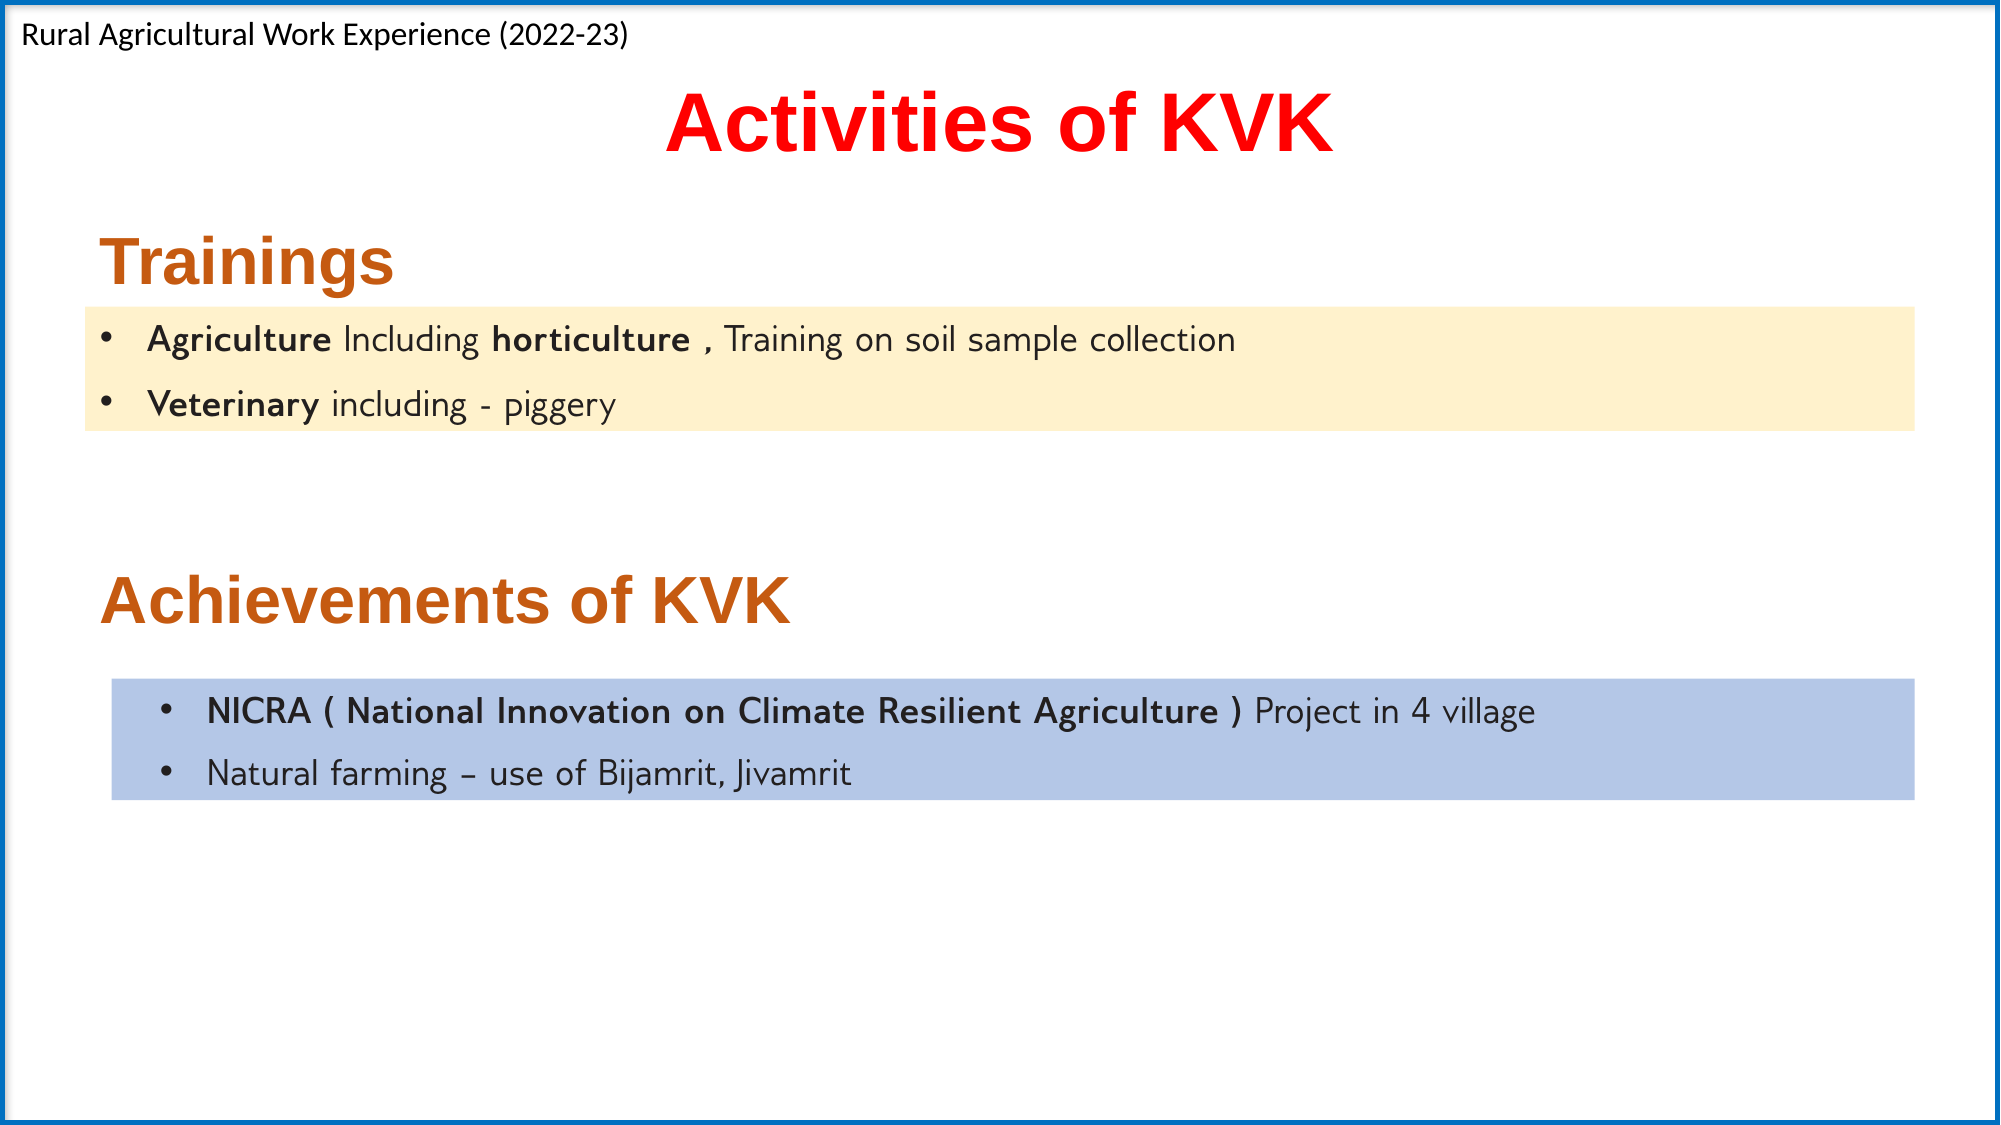

Rural Agricultural Work Experience (2022-23)
Activities of KVK
Trainings
Agriculture Including horticulture , Training on soil sample collection
Veterinary including - piggery
Achievements of KVK
NICRA ( National Innovation on Climate Resilient Agriculture ) Project in 4 village
Natural farming – use of Bijamrit, Jivamrit